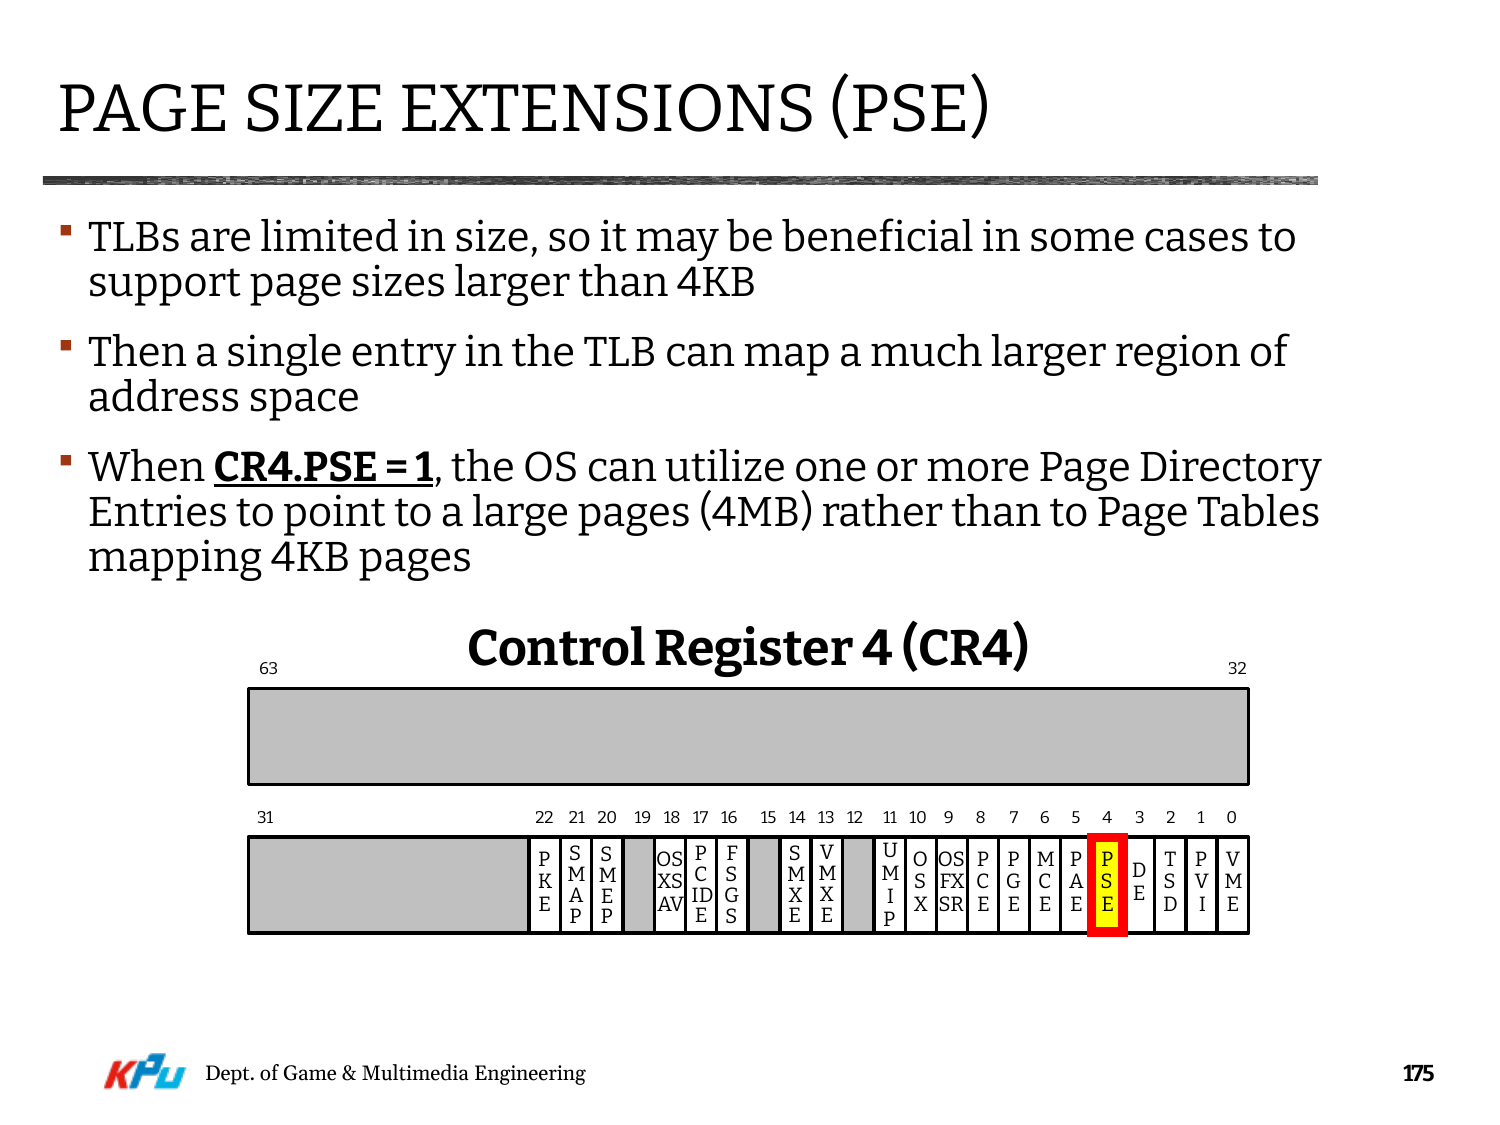

# Page Size Extensions (PSE)
TLBs are limited in size, so it may be beneficial in some cases to support page sizes larger than 4KB
Then a single entry in the TLB can map a much larger region of address space
When CR4.PSE = 1, the OS can utilize one or more Page Directory Entries to point to a large pages (4MB) rather than to Page Tables mapping 4KB pages

Control Register 4 (CR4)
63	32

31	2120
22
19181716
15141312
111098
7654
3210

U

V
P
S
S
F
S
P
OS
XS
AV
O
OS
P
P
M
P
P
T
P
V
D
M
M
C
M
M
S
M
K
S
FX
C
G
C
A
S
S
V
M
E
X
ID
X
A
G
E
I
E
E
X
SR
E
E
E
E
D
I
E
E
E
E
P
S
P
P
Dept. of Game & Multimedia Engineering
175